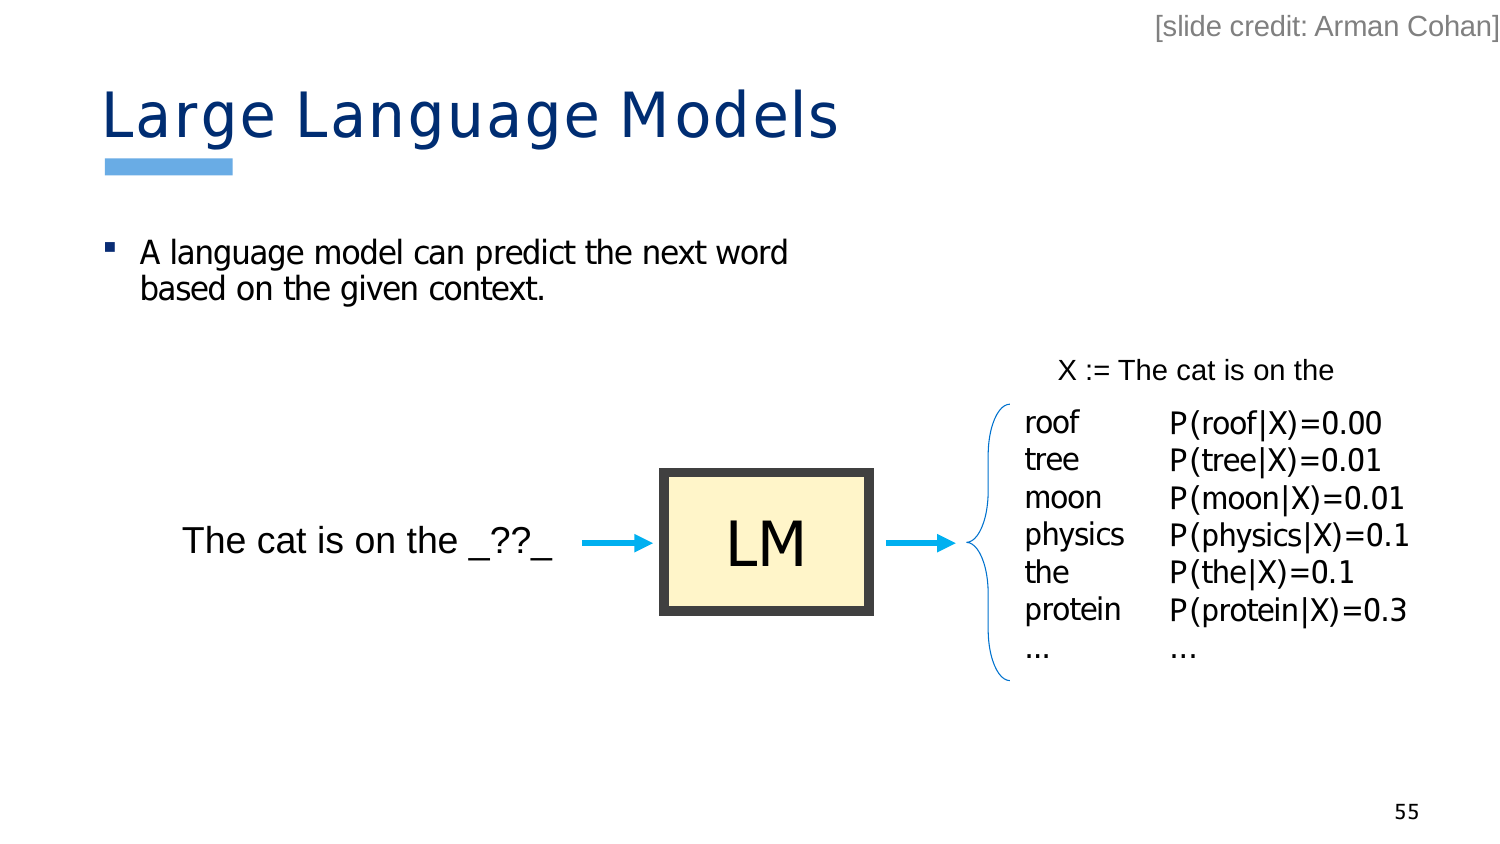

[slide credit: Arman Cohan]
# Large Language Models
A language model can predict the next word
based on the given context.

X := The cat is on the
roof
tree
moon
physics
the
protein
…
P(roof|X)=0.00
P(tree|X)=0.01
P(moon|X)=0.01
P(physics|X)=0.1
P(the|X)=0.1
P(protein|X)=0.3
...

LM
The cat is on the _??_